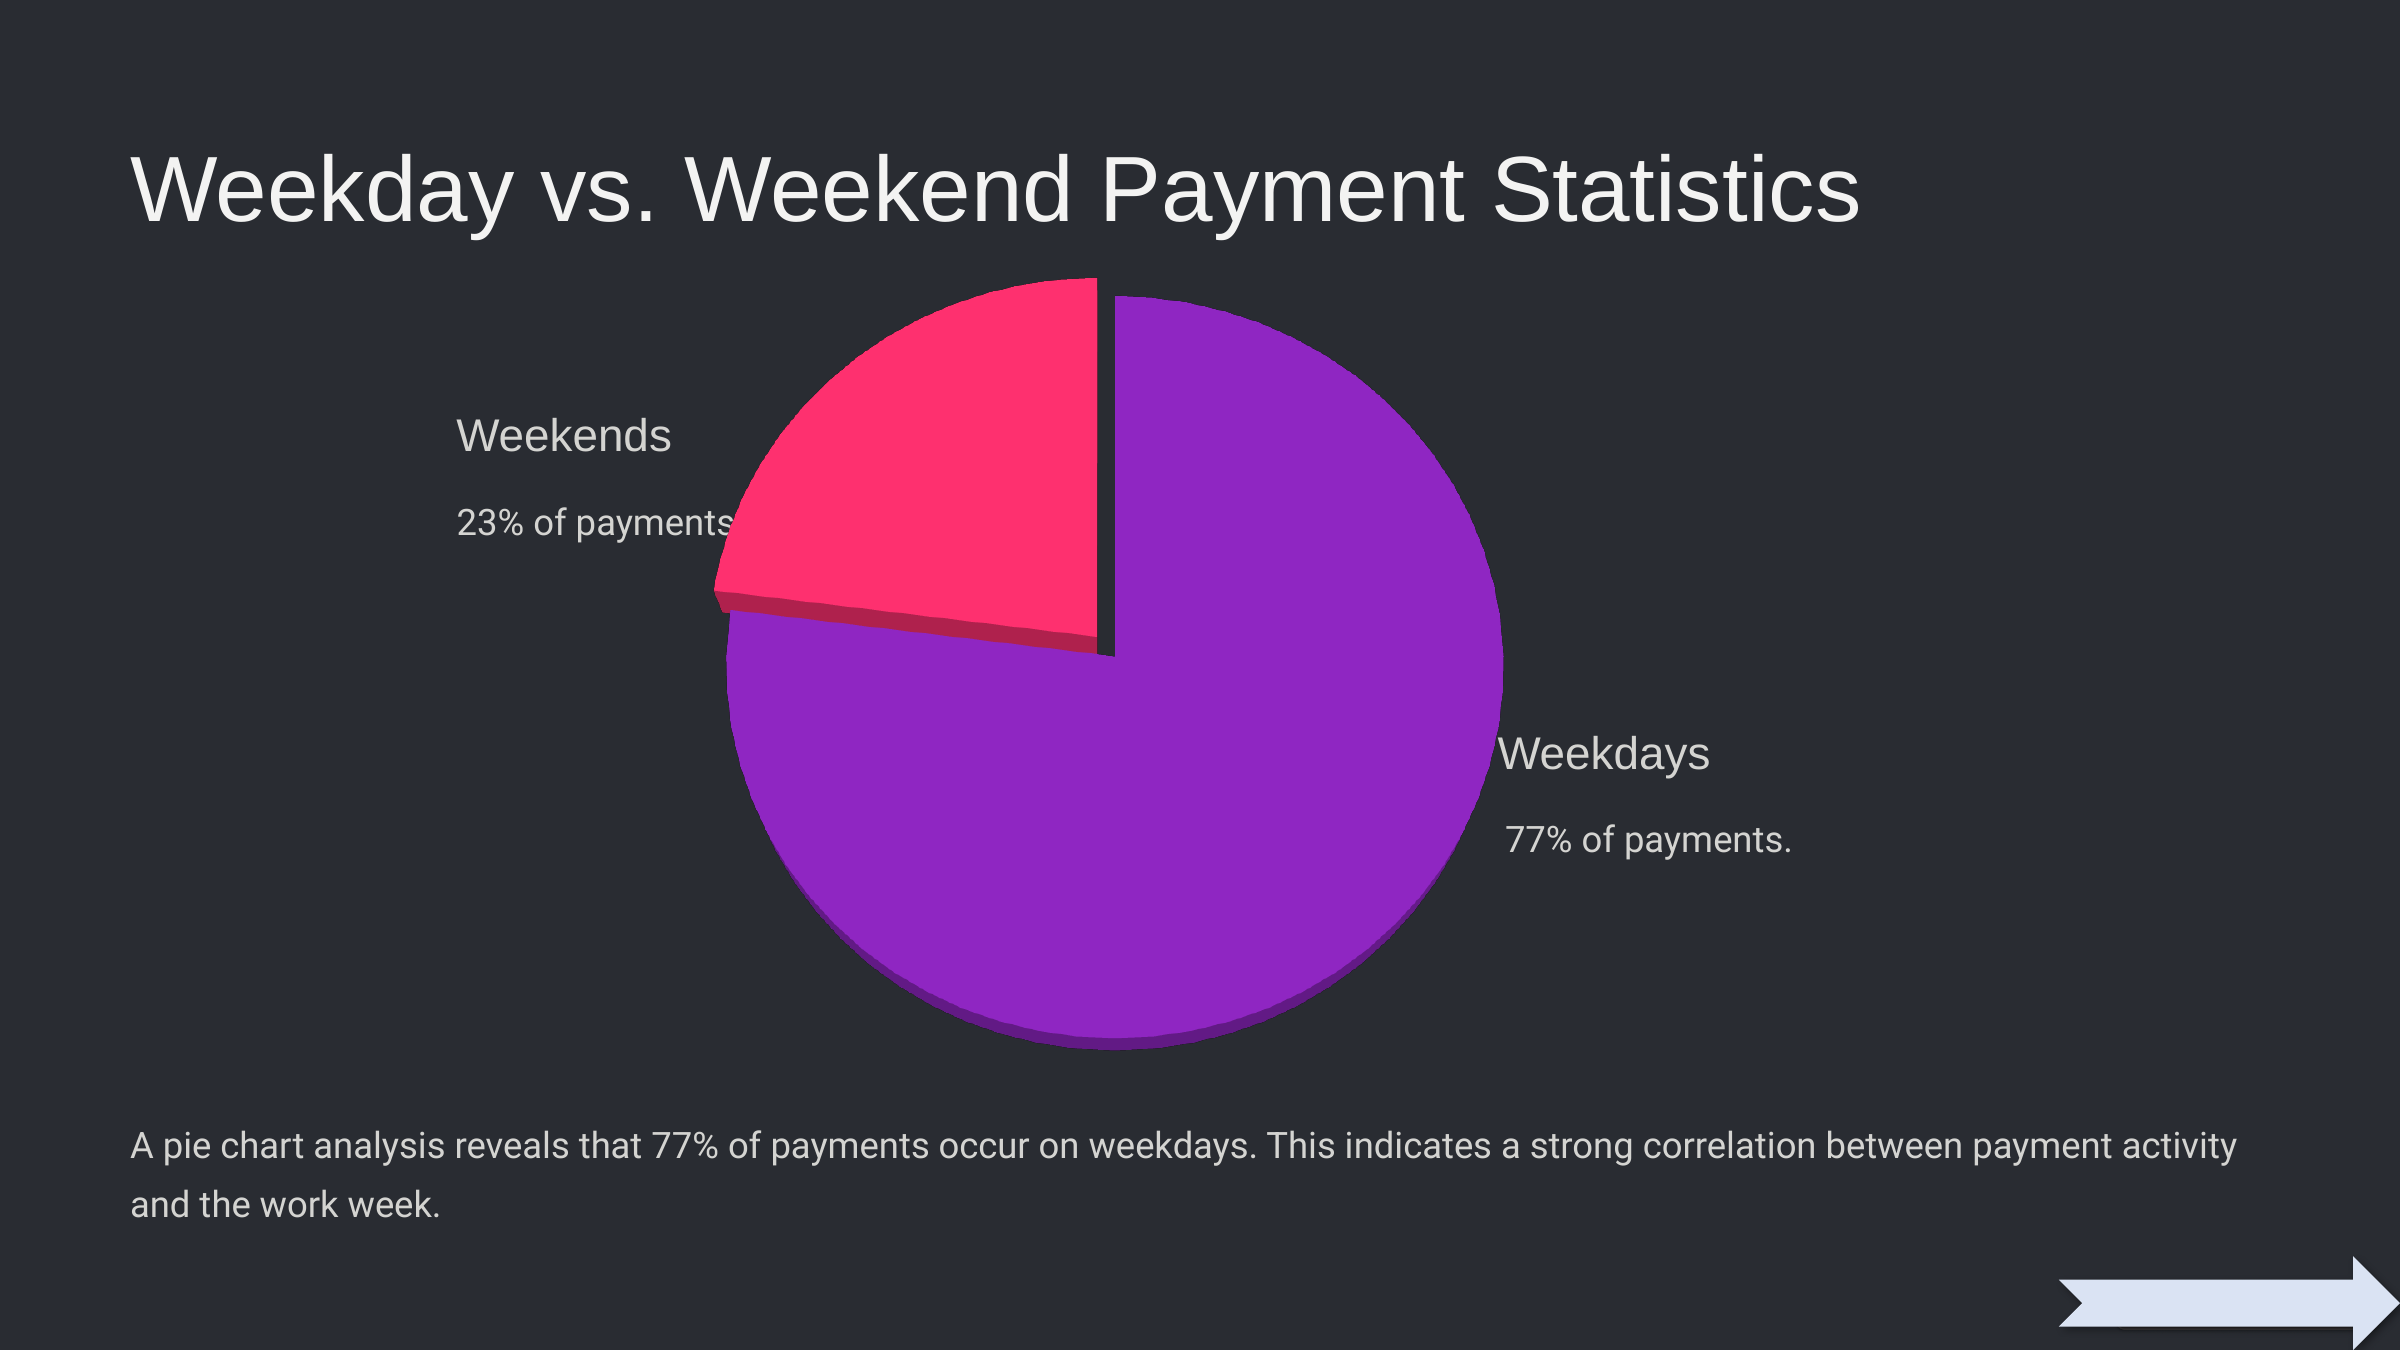

Weekday vs. Weekend Payment Statistics

[unsupported chart]

Weekends
23% of payments.
Weekdays
77% of payments.
A pie chart analysis reveals that 77% of payments occur on weekdays. This indicates a strong correlation between payment activity and the work week.